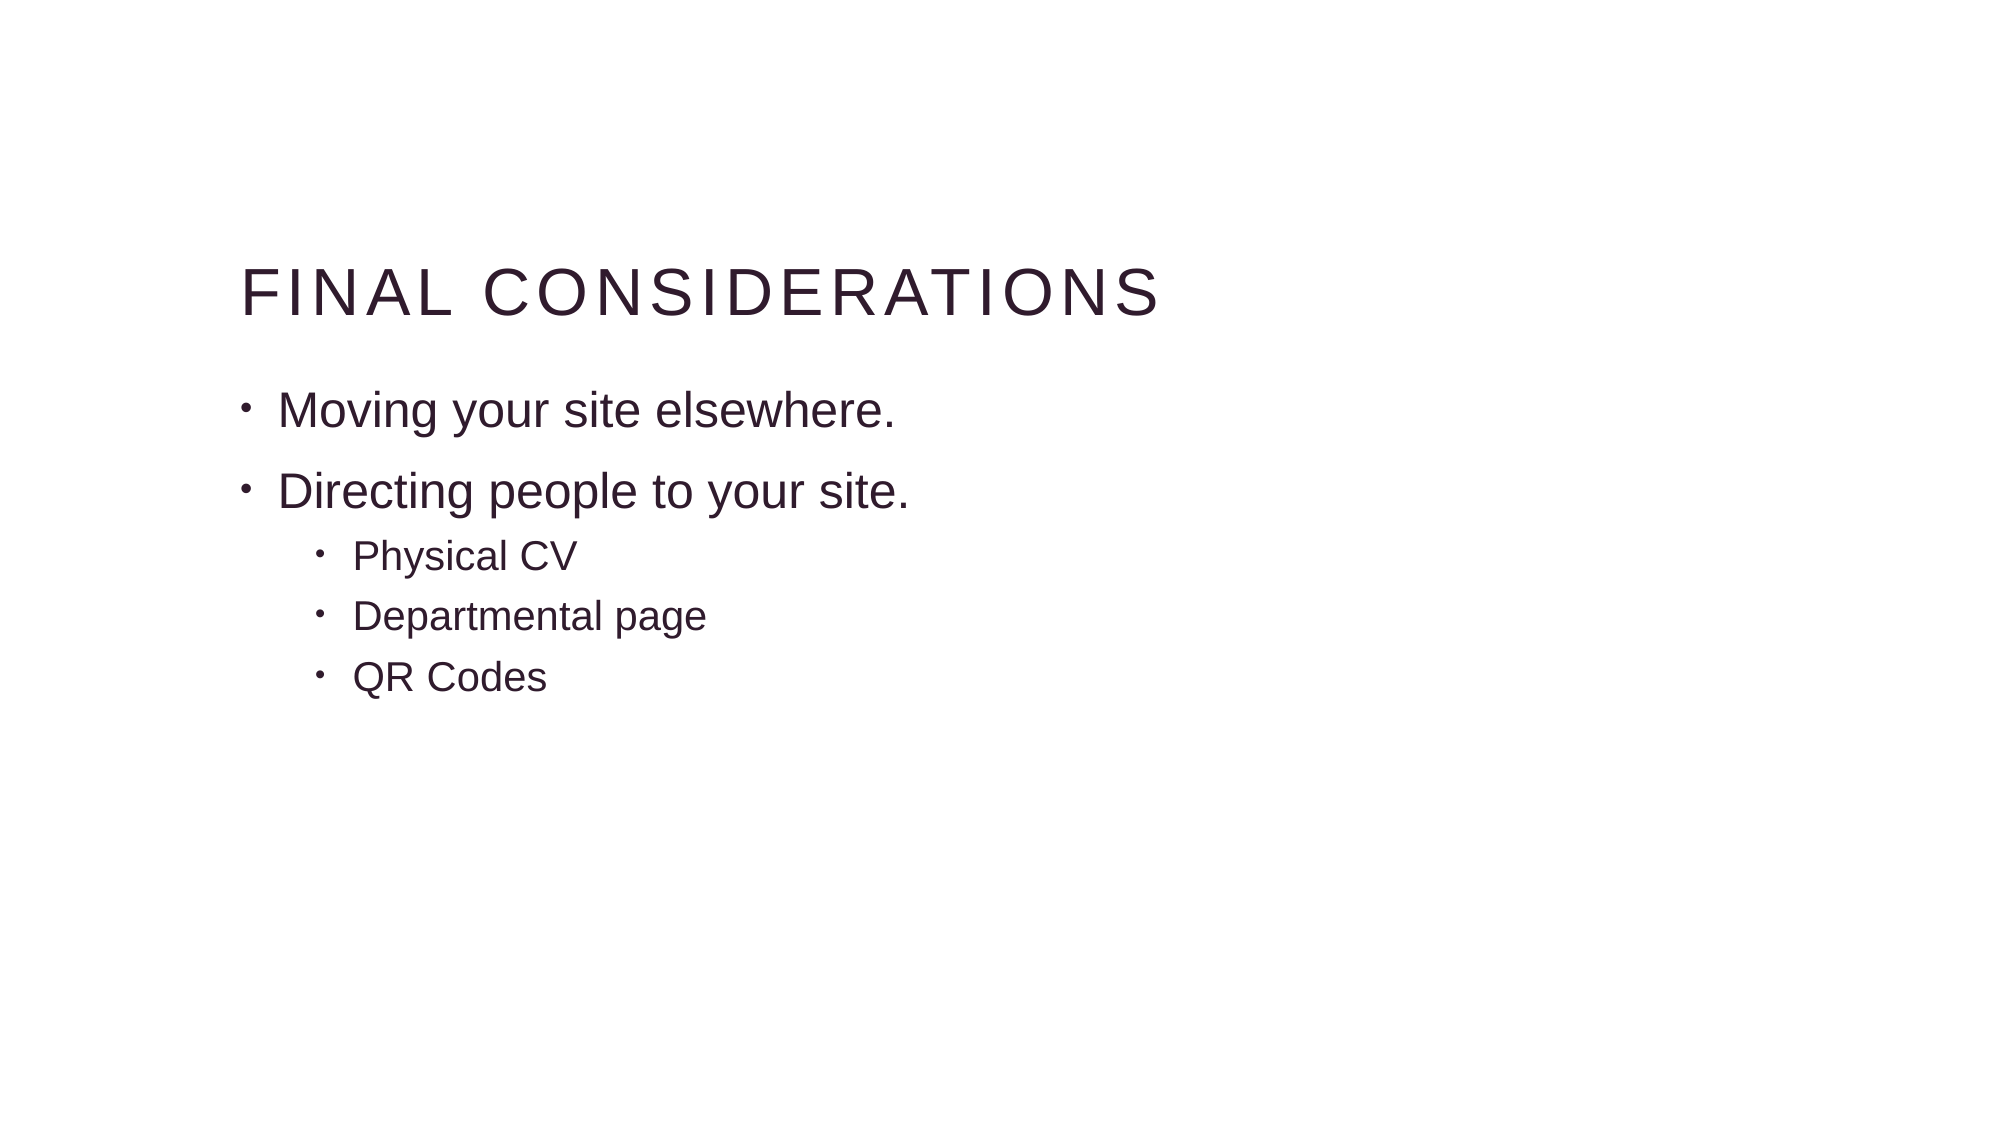

# Final Considerations
Moving your site elsewhere.
Directing people to your site.
Physical CV
Departmental page
QR Codes